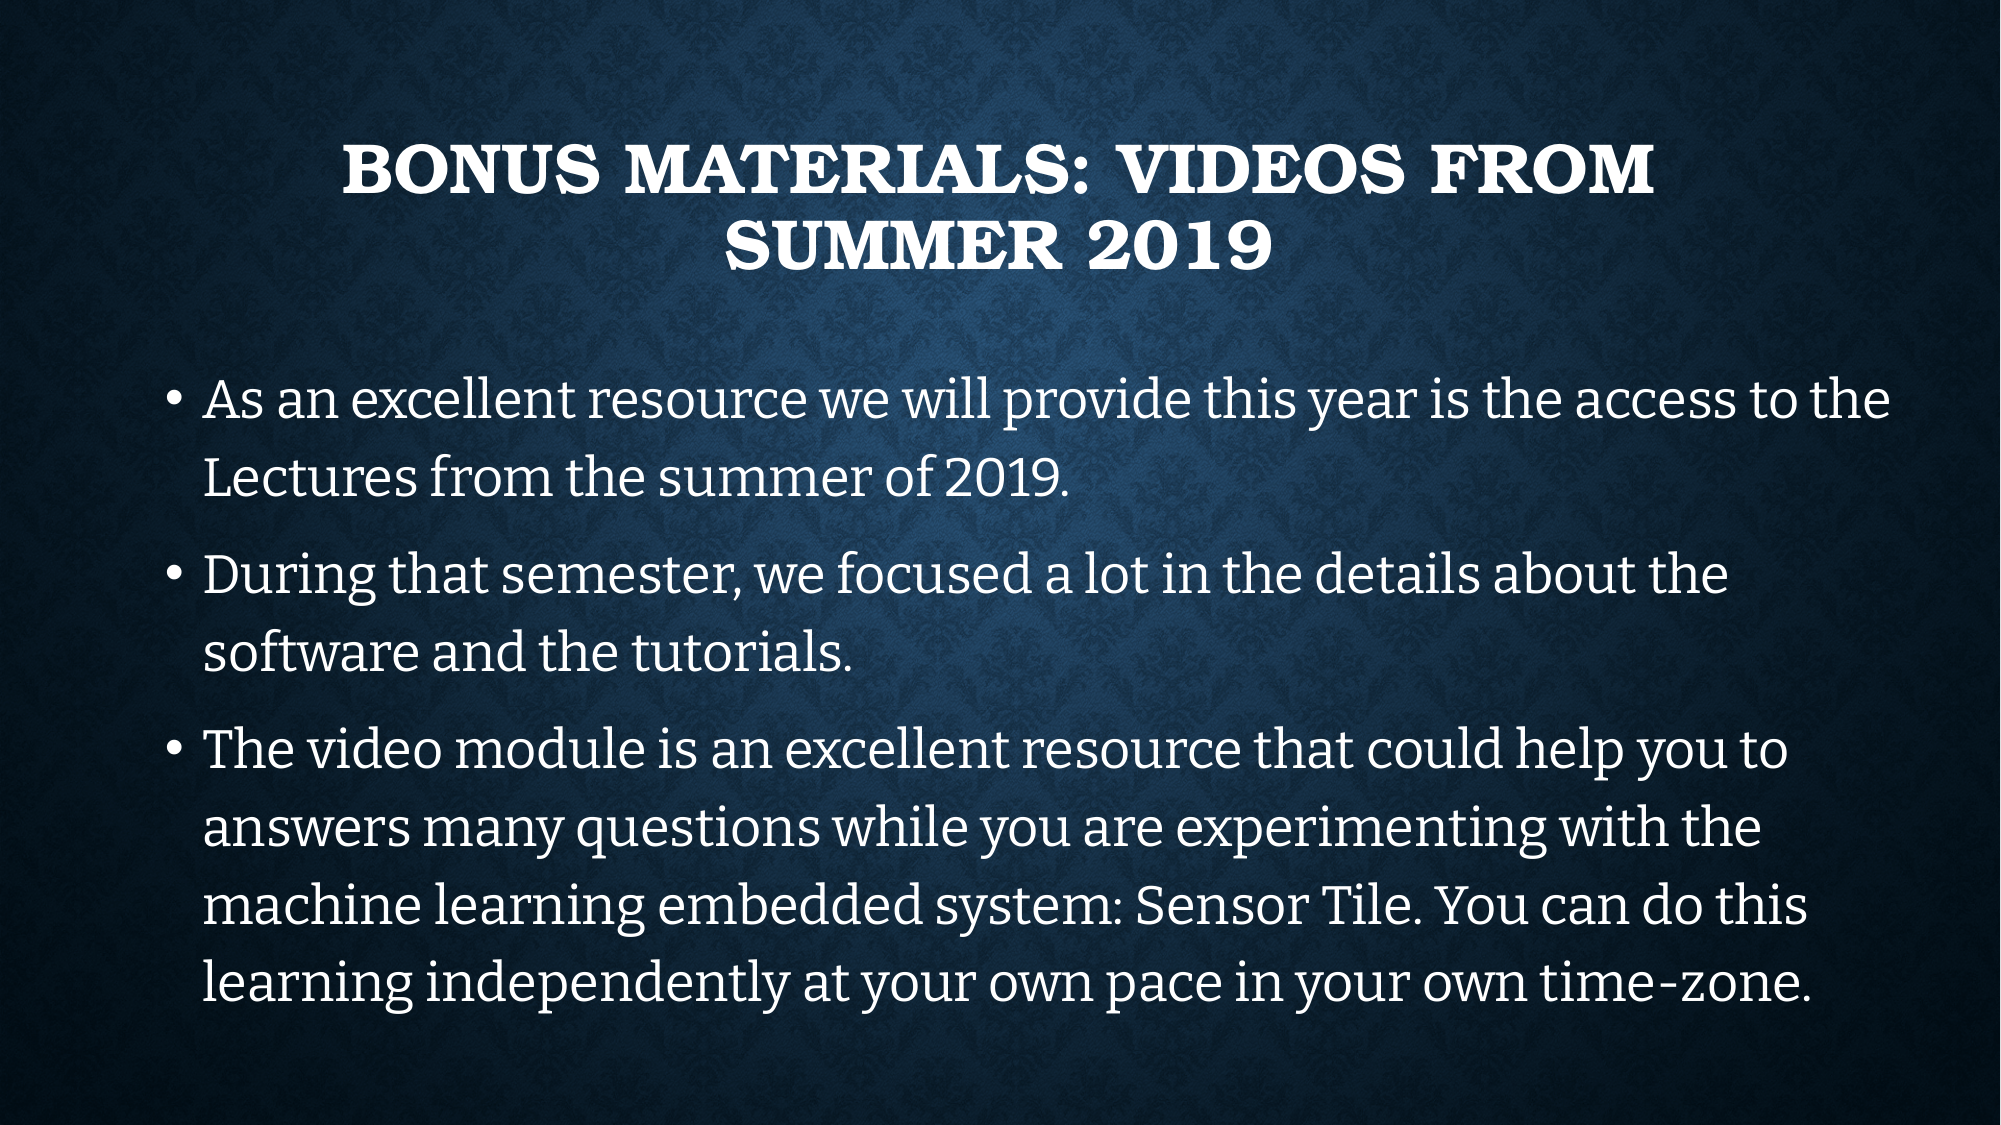

# Bonus materials: Videos from summer 2019
As an excellent resource we will provide this year is the access to the Lectures from the summer of 2019.
During that semester, we focused a lot in the details about the software and the tutorials.
The video module is an excellent resource that could help you to answers many questions while you are experimenting with the machine learning embedded system: Sensor Tile. You can do this learning independently at your own pace in your own time-zone.